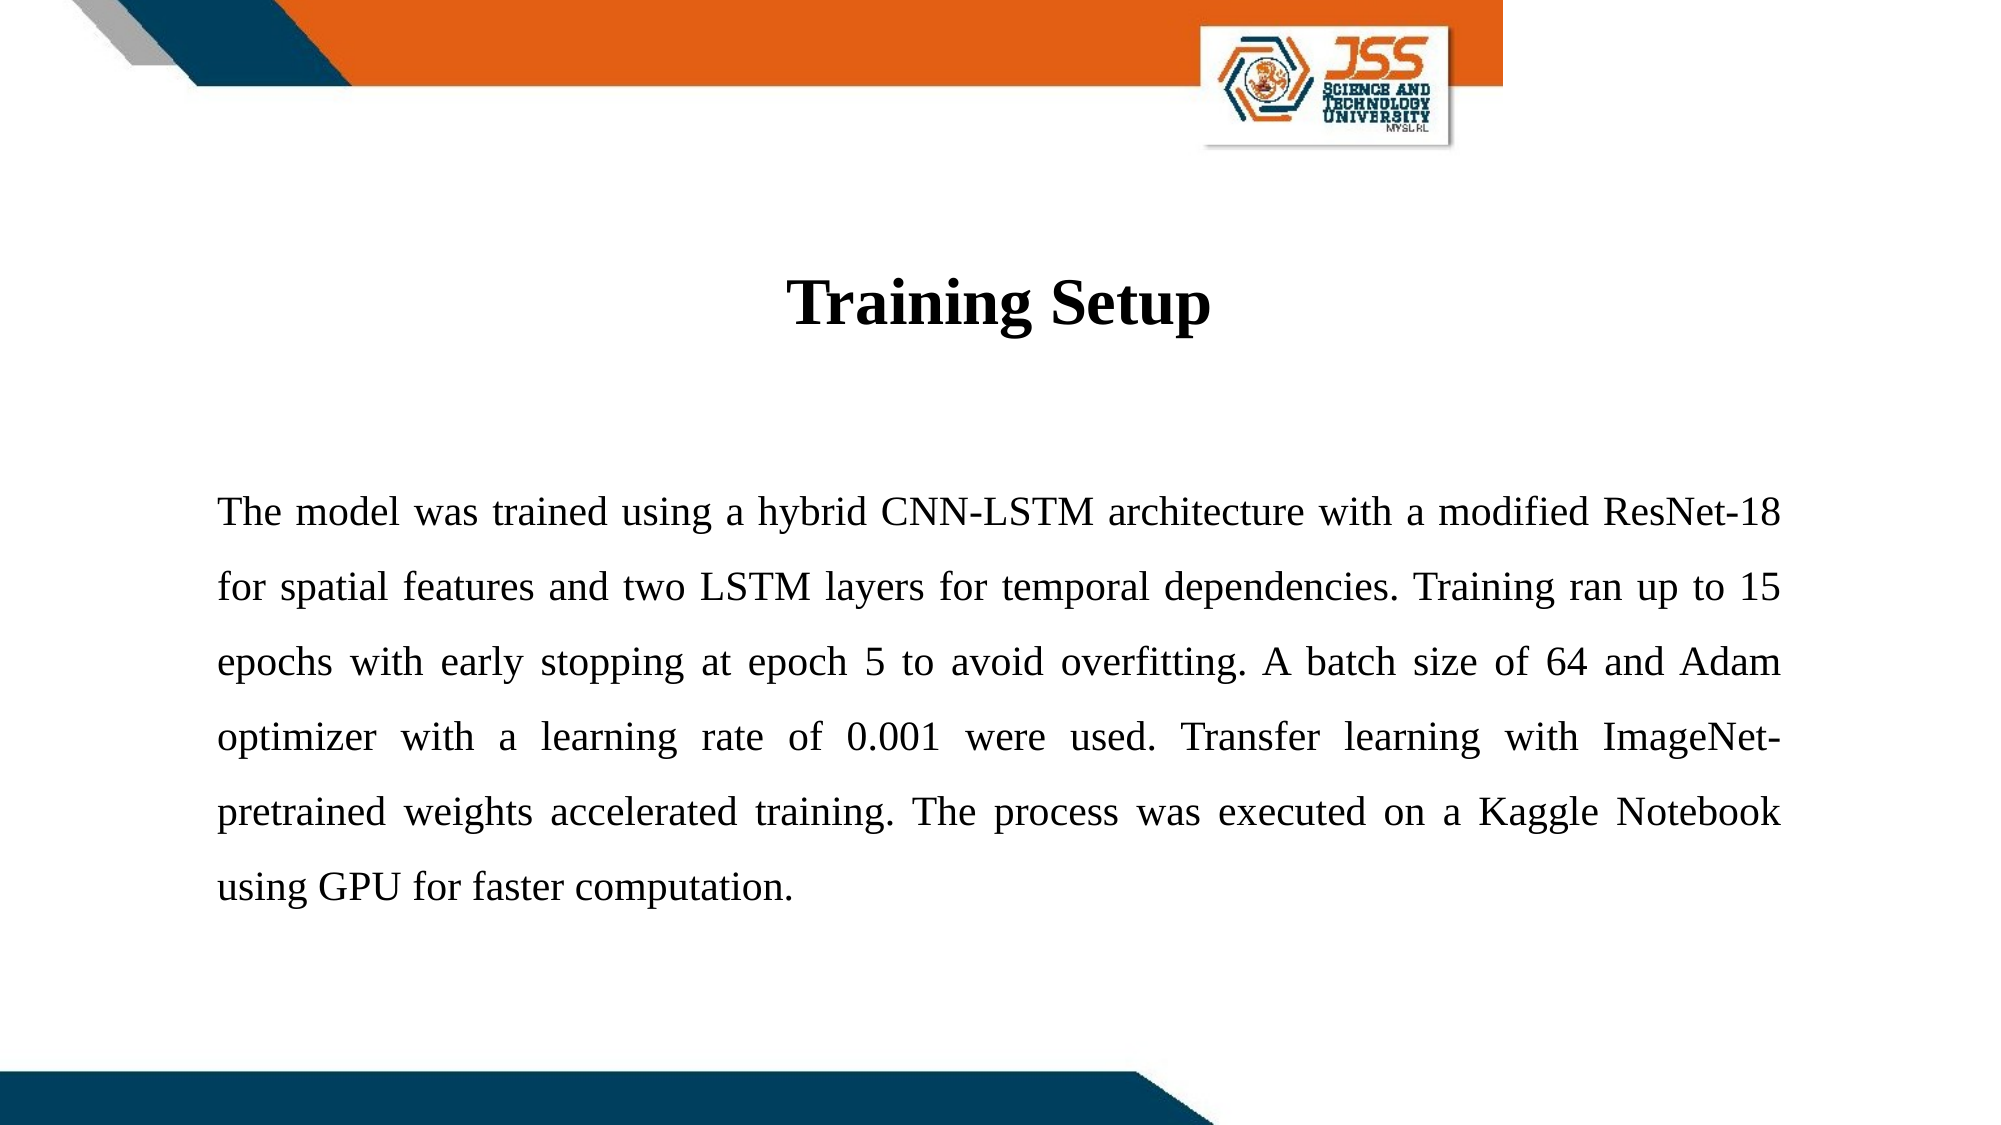

Training Setup

# The model was trained using a hybrid CNN-LSTM architecture with a modified ResNet-18 for spatial features and two LSTM layers for temporal dependencies. Training ran up to 15 epochs with early stopping at epoch 5 to avoid overfitting. A batch size of 64 and Adam optimizer with a learning rate of 0.001 were used. Transfer learning with ImageNet-pretrained weights accelerated training. The process was executed on a Kaggle Notebook using GPU for faster computation.